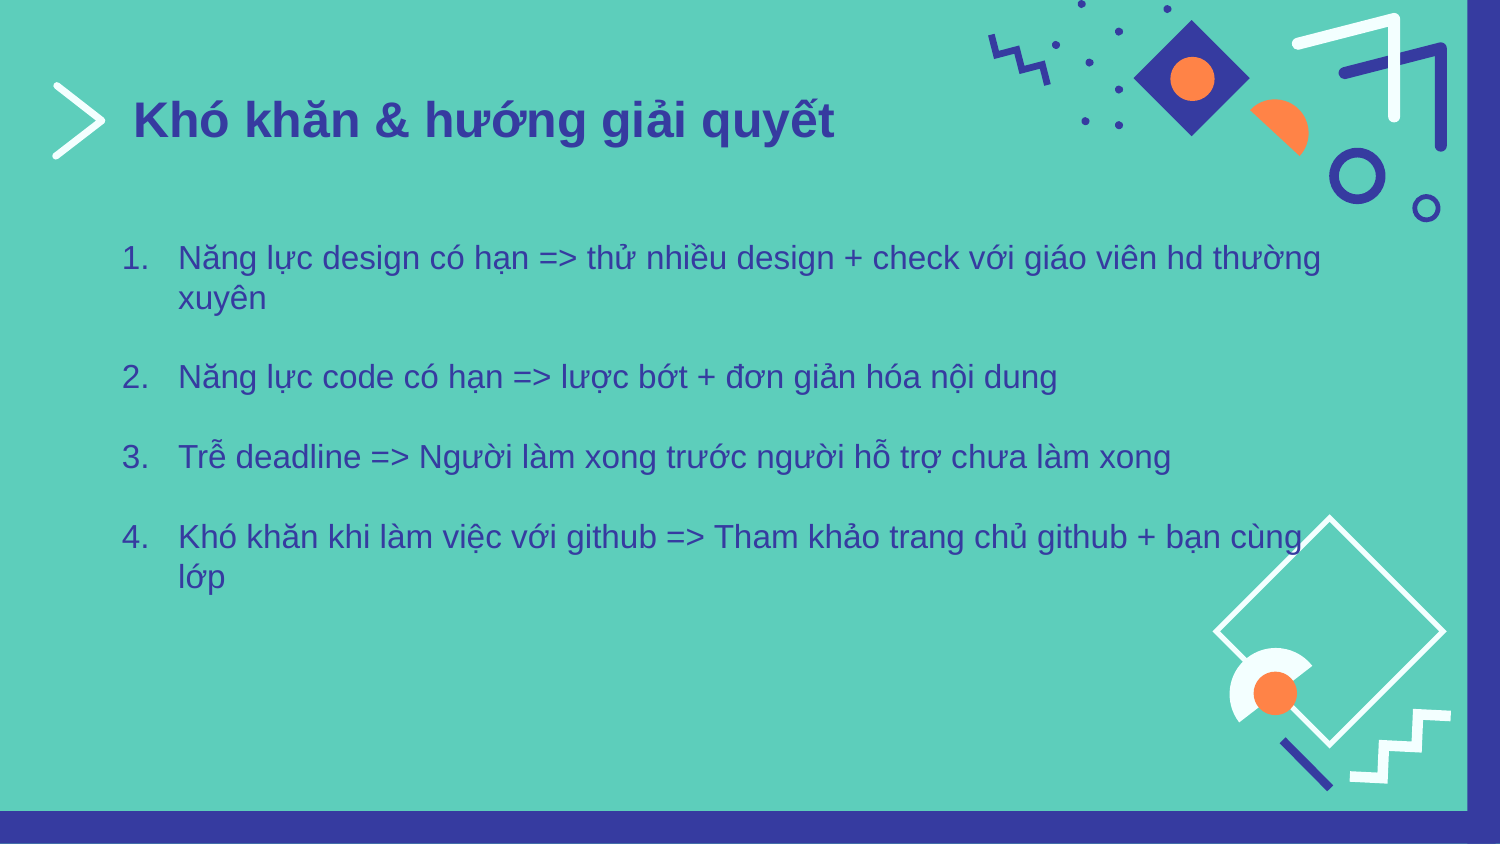

# Khó khăn & hướng giải quyết

Năng lực design có hạn => thử nhiều design + check với giáo viên hd thường xuyên

Năng lực code có hạn => lược bớt + đơn giản hóa nội dung

Trễ deadline => Người làm xong trước người hỗ trợ chưa làm xong

Khó khăn khi làm việc với github => Tham khảo trang chủ github + bạn cùng lớp